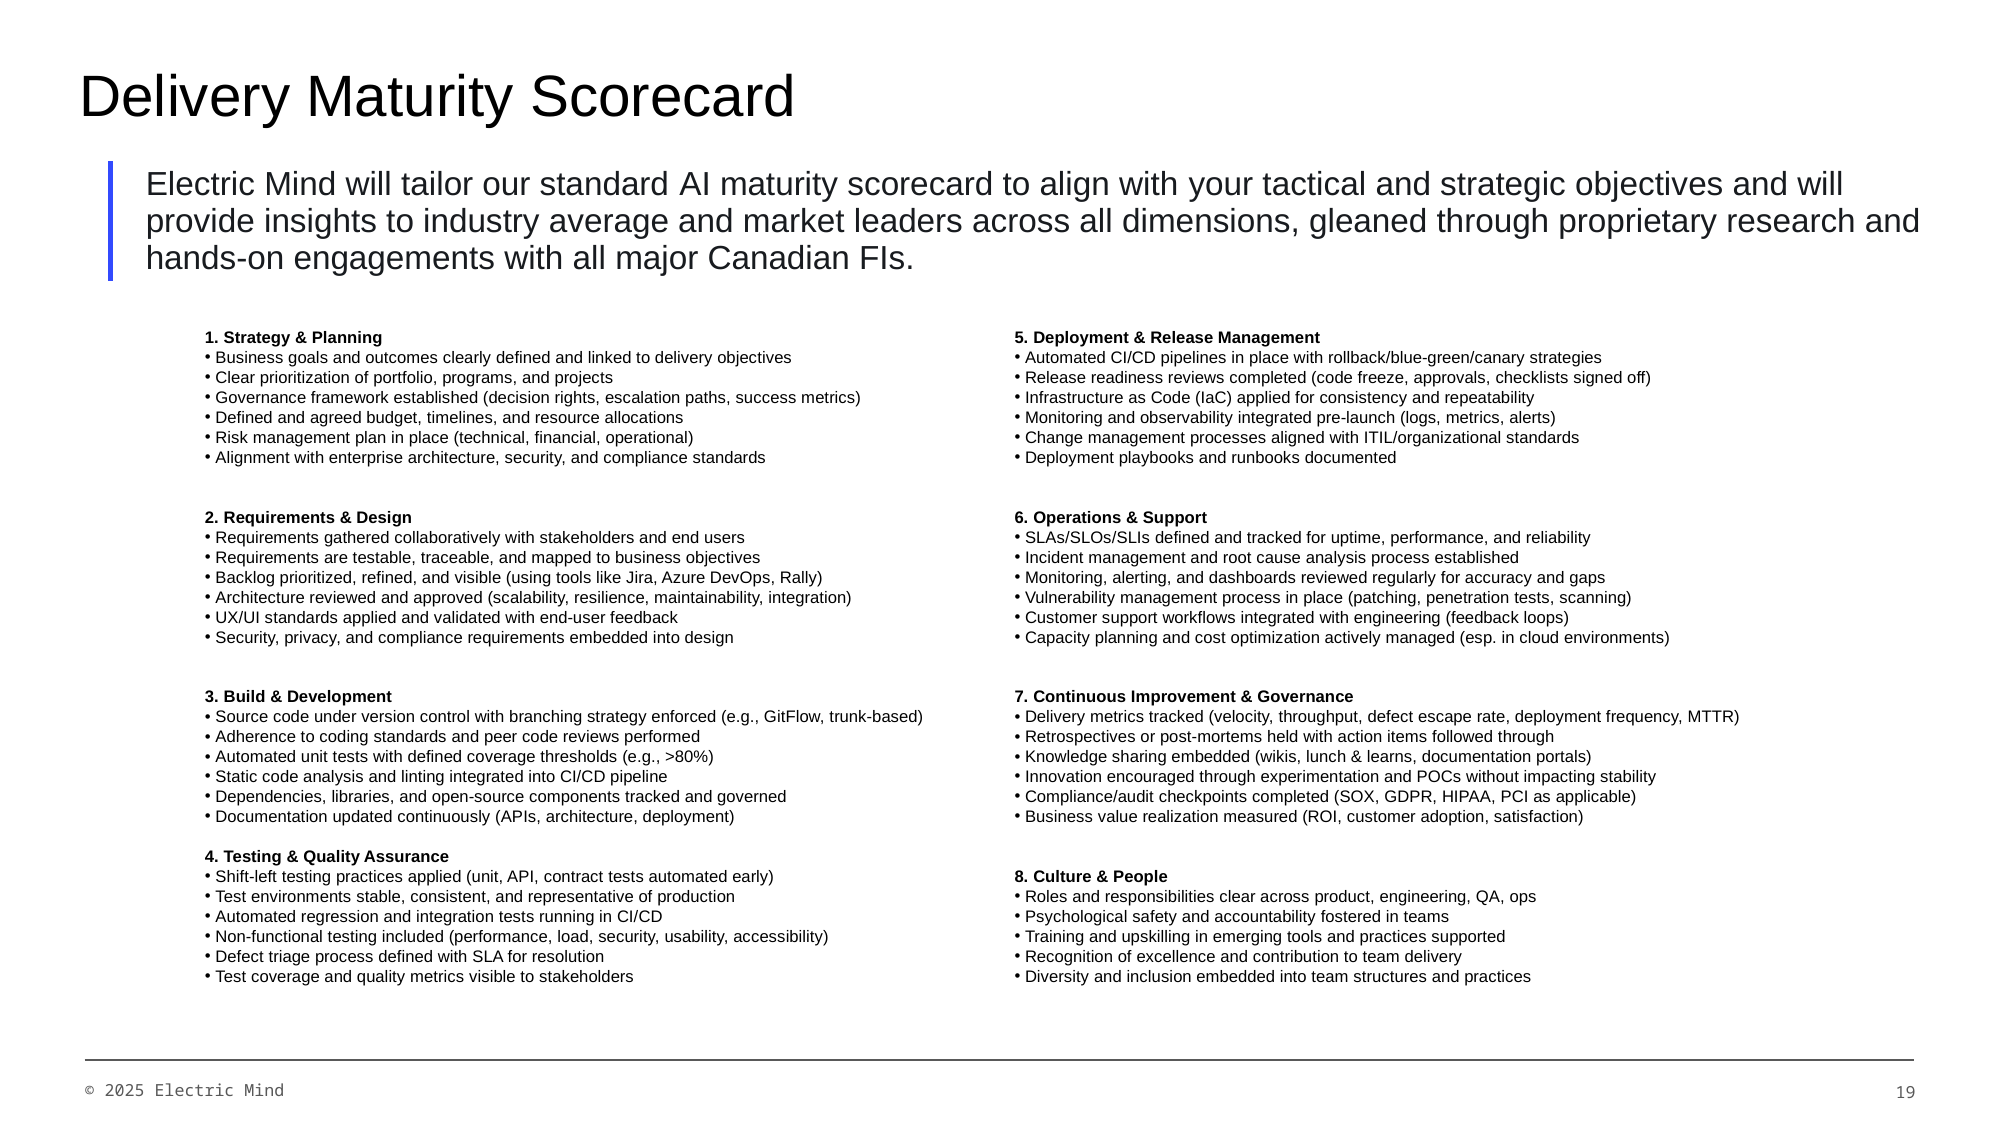

Delivery Maturity Scorecard
| Electric Mind will tailor our standard AI maturity scorecard to align with your tactical and strategic objectives and will provide insights to industry average and market leaders across all dimensions, gleaned through proprietary research and hands-on engagements with all major Canadian FIs. |
| --- |
1. Strategy & Planning
 Business goals and outcomes clearly defined and linked to delivery objectives
 Clear prioritization of portfolio, programs, and projects
 Governance framework established (decision rights, escalation paths, success metrics)
 Defined and agreed budget, timelines, and resource allocations
 Risk management plan in place (technical, financial, operational)
 Alignment with enterprise architecture, security, and compliance standards

2. Requirements & Design
 Requirements gathered collaboratively with stakeholders and end users
 Requirements are testable, traceable, and mapped to business objectives
 Backlog prioritized, refined, and visible (using tools like Jira, Azure DevOps, Rally)
 Architecture reviewed and approved (scalability, resilience, maintainability, integration)
 UX/UI standards applied and validated with end-user feedback
 Security, privacy, and compliance requirements embedded into design

3. Build & Development
 Source code under version control with branching strategy enforced (e.g., GitFlow, trunk-based)
 Adherence to coding standards and peer code reviews performed
 Automated unit tests with defined coverage thresholds (e.g., >80%)
 Static code analysis and linting integrated into CI/CD pipeline
 Dependencies, libraries, and open-source components tracked and governed
 Documentation updated continuously (APIs, architecture, deployment)

4. Testing & Quality Assurance
 Shift-left testing practices applied (unit, API, contract tests automated early)
 Test environments stable, consistent, and representative of production
 Automated regression and integration tests running in CI/CD
 Non-functional testing included (performance, load, security, usability, accessibility)
 Defect triage process defined with SLA for resolution
 Test coverage and quality metrics visible to stakeholders
5. Deployment & Release Management
 Automated CI/CD pipelines in place with rollback/blue-green/canary strategies
 Release readiness reviews completed (code freeze, approvals, checklists signed off)
 Infrastructure as Code (IaC) applied for consistency and repeatability
 Monitoring and observability integrated pre-launch (logs, metrics, alerts)
 Change management processes aligned with ITIL/organizational standards
 Deployment playbooks and runbooks documented

6. Operations & Support
 SLAs/SLOs/SLIs defined and tracked for uptime, performance, and reliability
 Incident management and root cause analysis process established
 Monitoring, alerting, and dashboards reviewed regularly for accuracy and gaps
 Vulnerability management process in place (patching, penetration tests, scanning)
 Customer support workflows integrated with engineering (feedback loops)
 Capacity planning and cost optimization actively managed (esp. in cloud environments)

7. Continuous Improvement & Governance
 Delivery metrics tracked (velocity, throughput, defect escape rate, deployment frequency, MTTR)
 Retrospectives or post-mortems held with action items followed through
 Knowledge sharing embedded (wikis, lunch & learns, documentation portals)
 Innovation encouraged through experimentation and POCs without impacting stability
 Compliance/audit checkpoints completed (SOX, GDPR, HIPAA, PCI as applicable)
 Business value realization measured (ROI, customer adoption, satisfaction)

8. Culture & People
 Roles and responsibilities clear across product, engineering, QA, ops
 Psychological safety and accountability fostered in teams
 Training and upskilling in emerging tools and practices supported
 Recognition of excellence and contribution to team delivery
 Diversity and inclusion embedded into team structures and practices